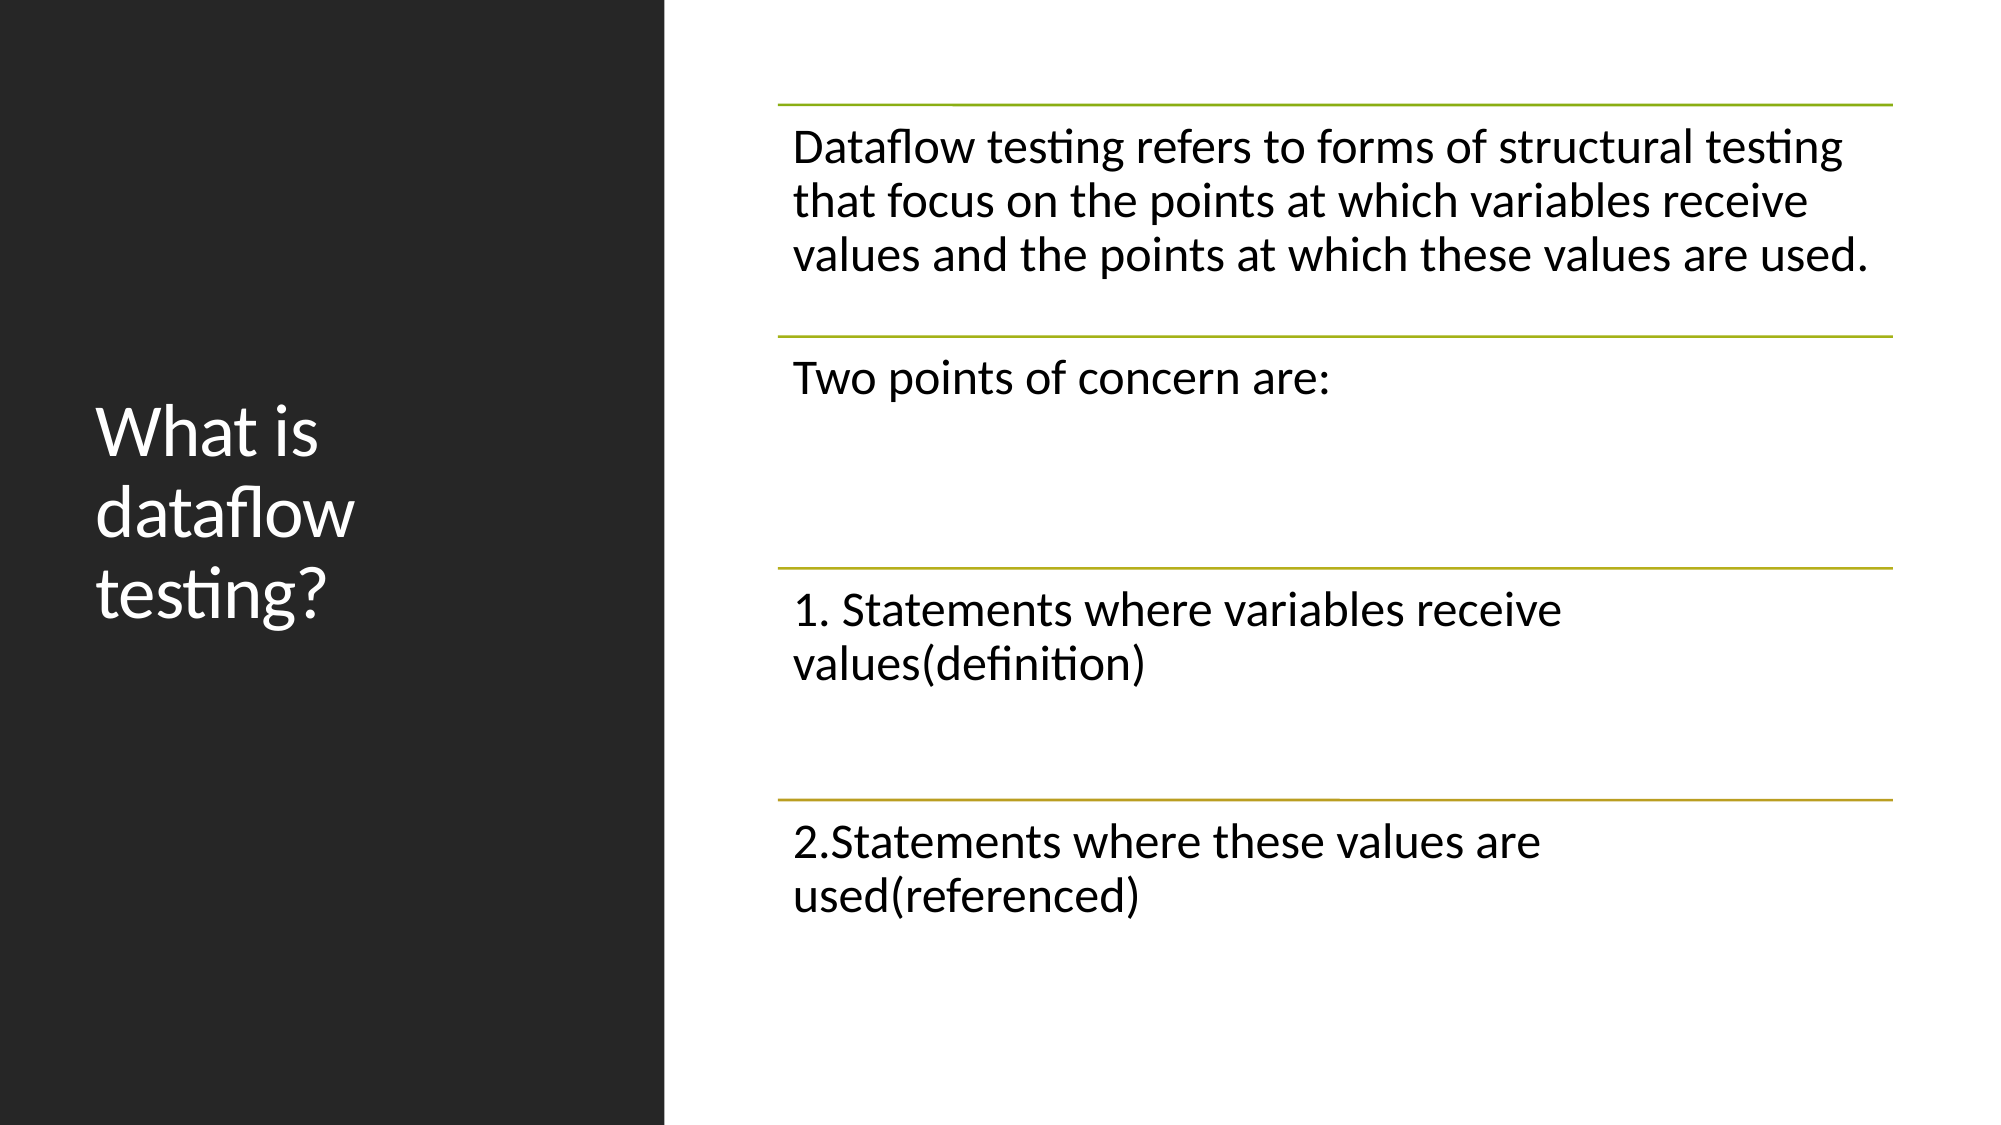

# What is dataflow testing?
Dataflow testing refers to forms of structural testing that focus on the points at which variables receive values and the points at which these values are used.
Two points of concern are:
1. Statements where variables receive values(definition)
2.Statements where these values are used(referenced)